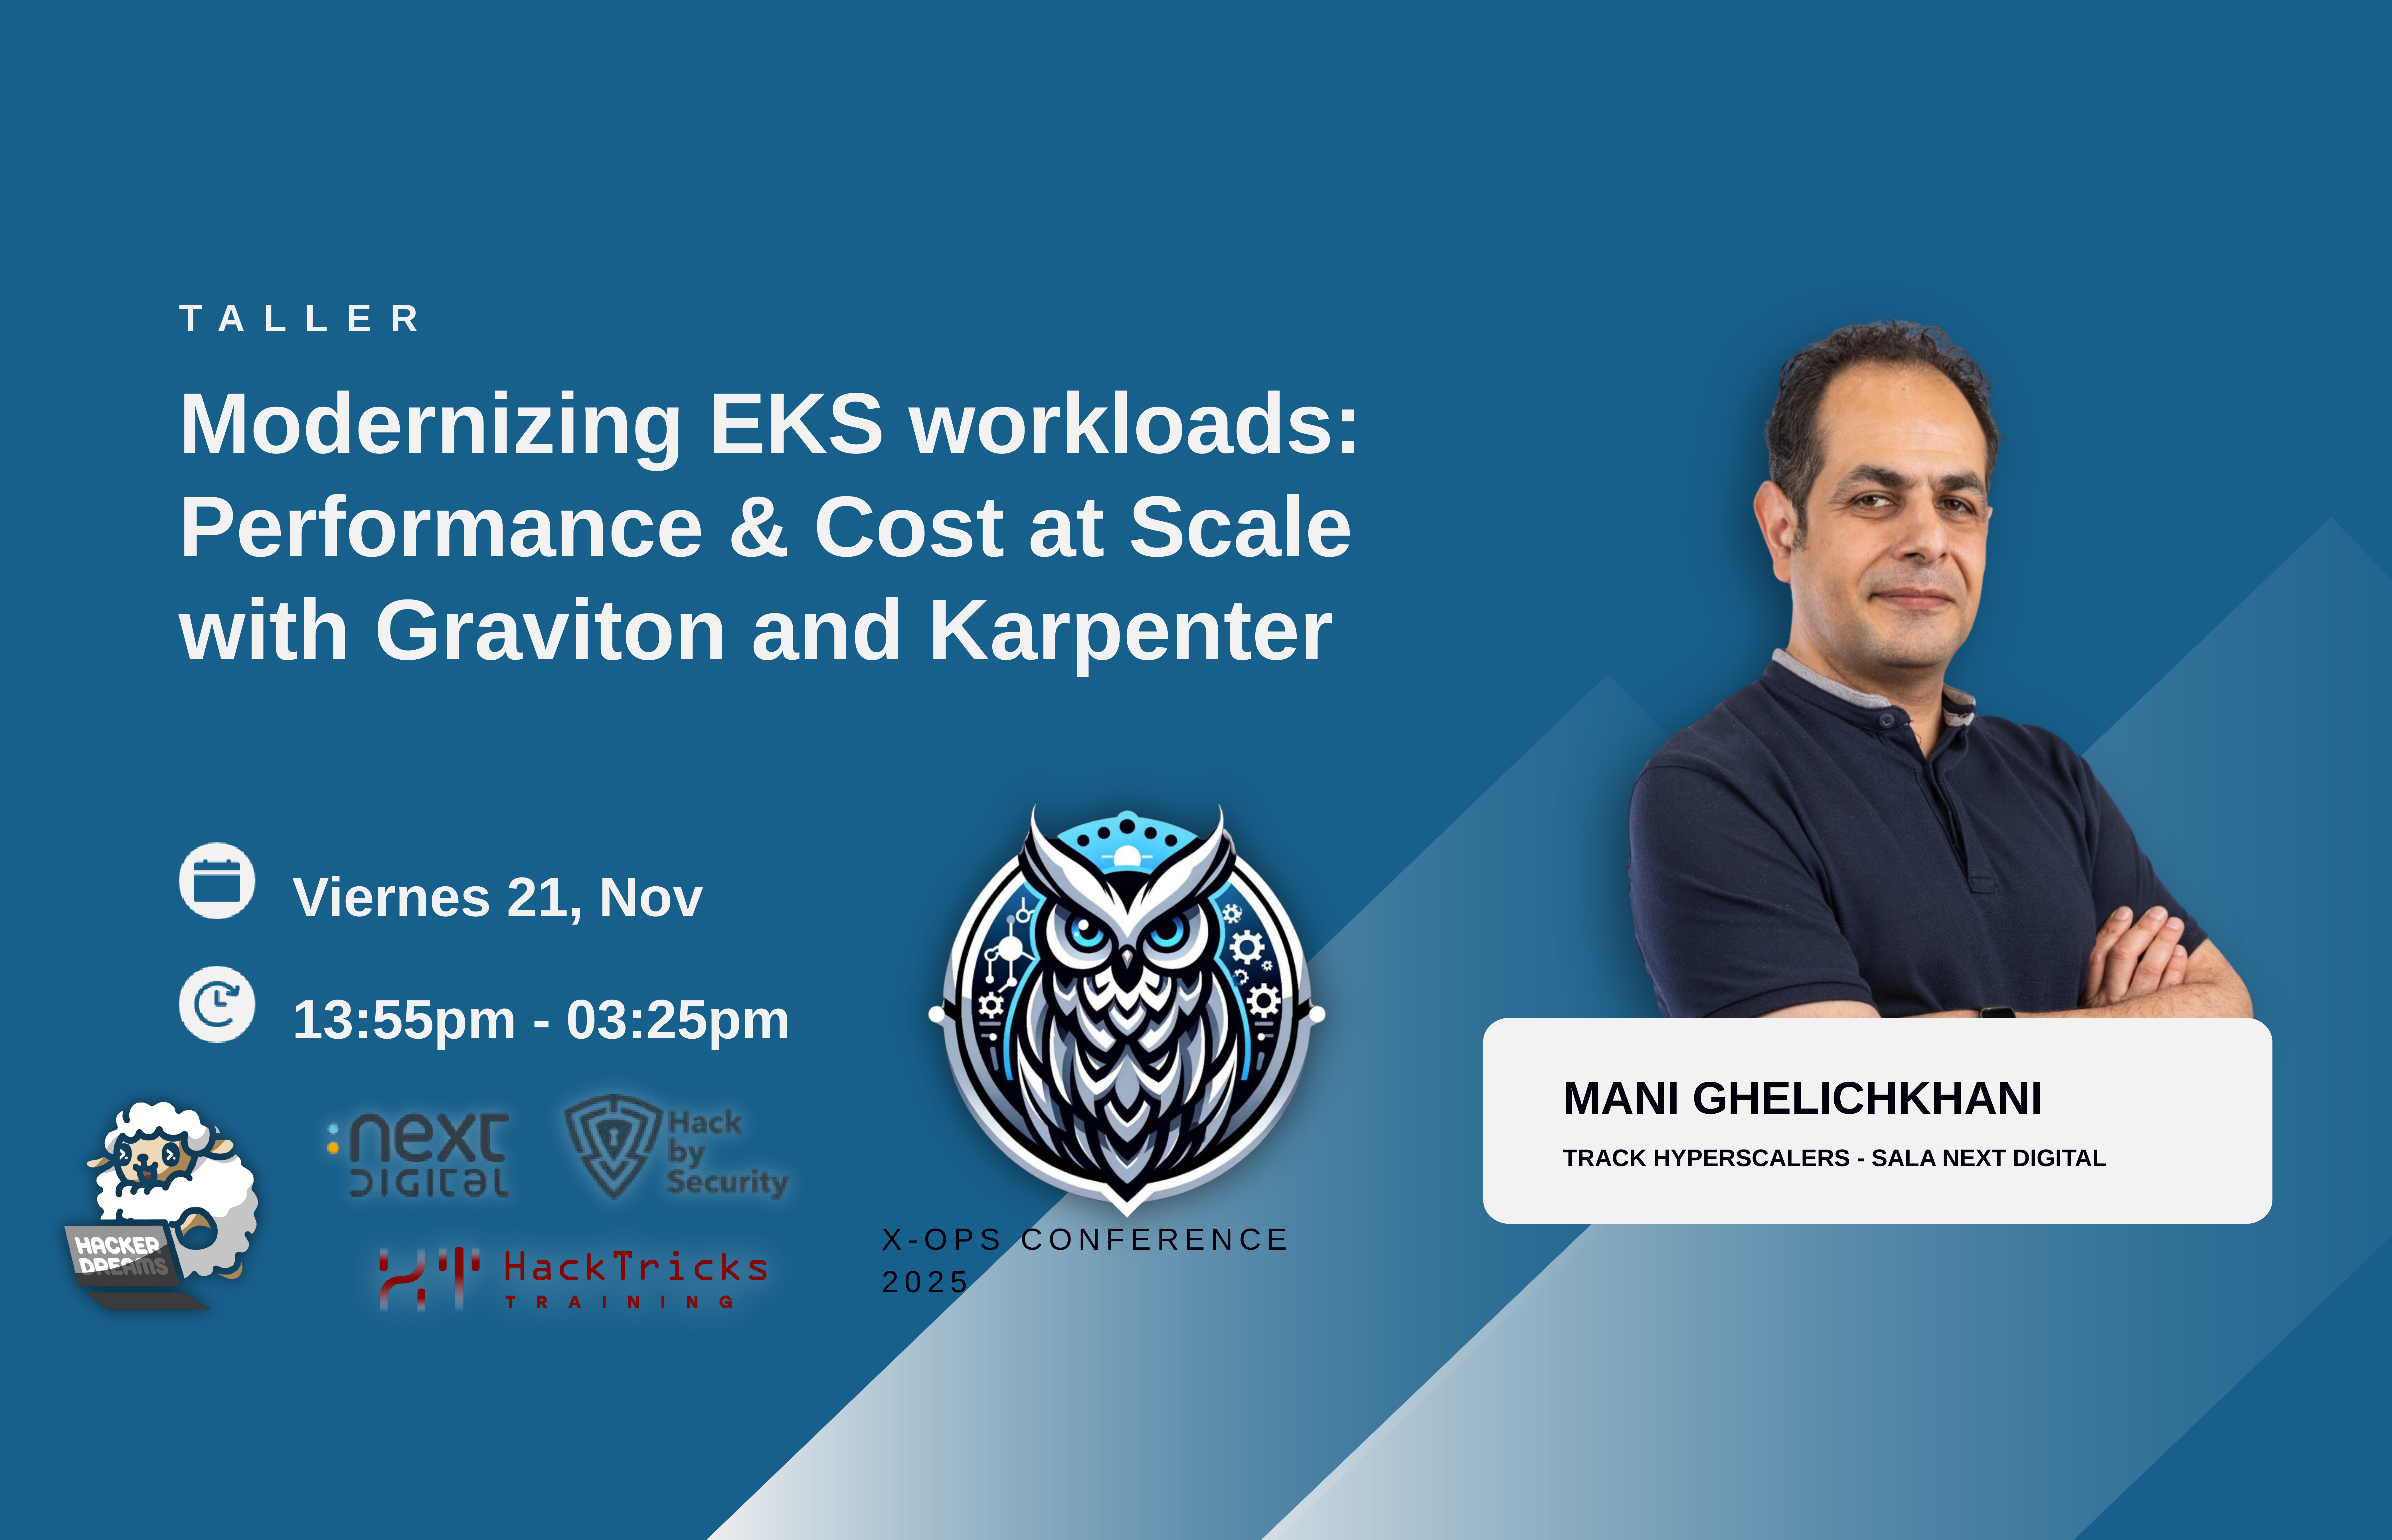

TALLER
Modernizing EKS workloads: Performance & Cost at Scale with Graviton and Karpenter

Viernes 21, Nov

13:55pm - 03:25pm

MANI GHELICHKHANI

TRACK HYPERSCALERS - SALA NEXT DIGITAL

X-OPS CONFERENCE 2025